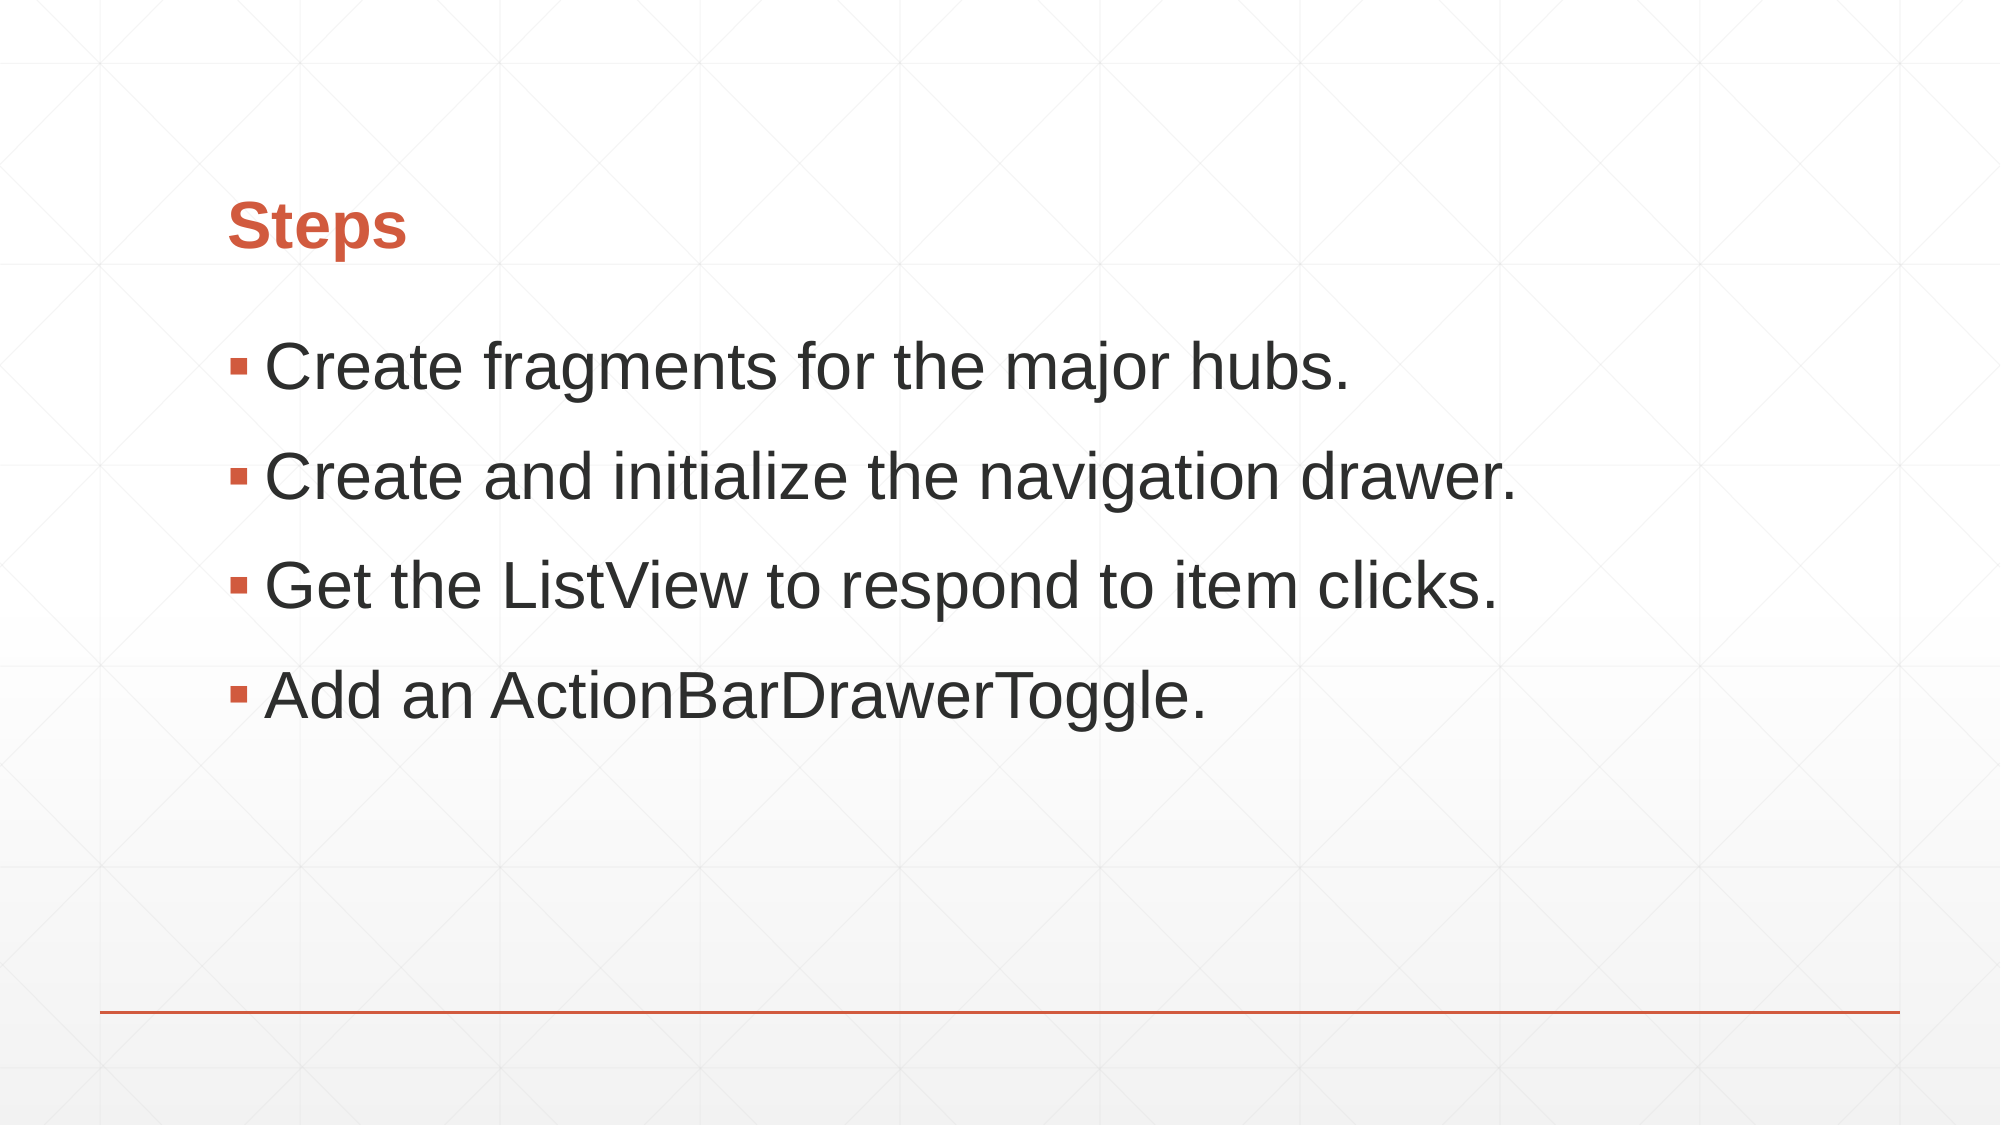

# Steps
Create fragments for the major hubs.
Create and initialize the navigation drawer.
Get the ListView to respond to item clicks.
Add an ActionBarDrawerToggle.